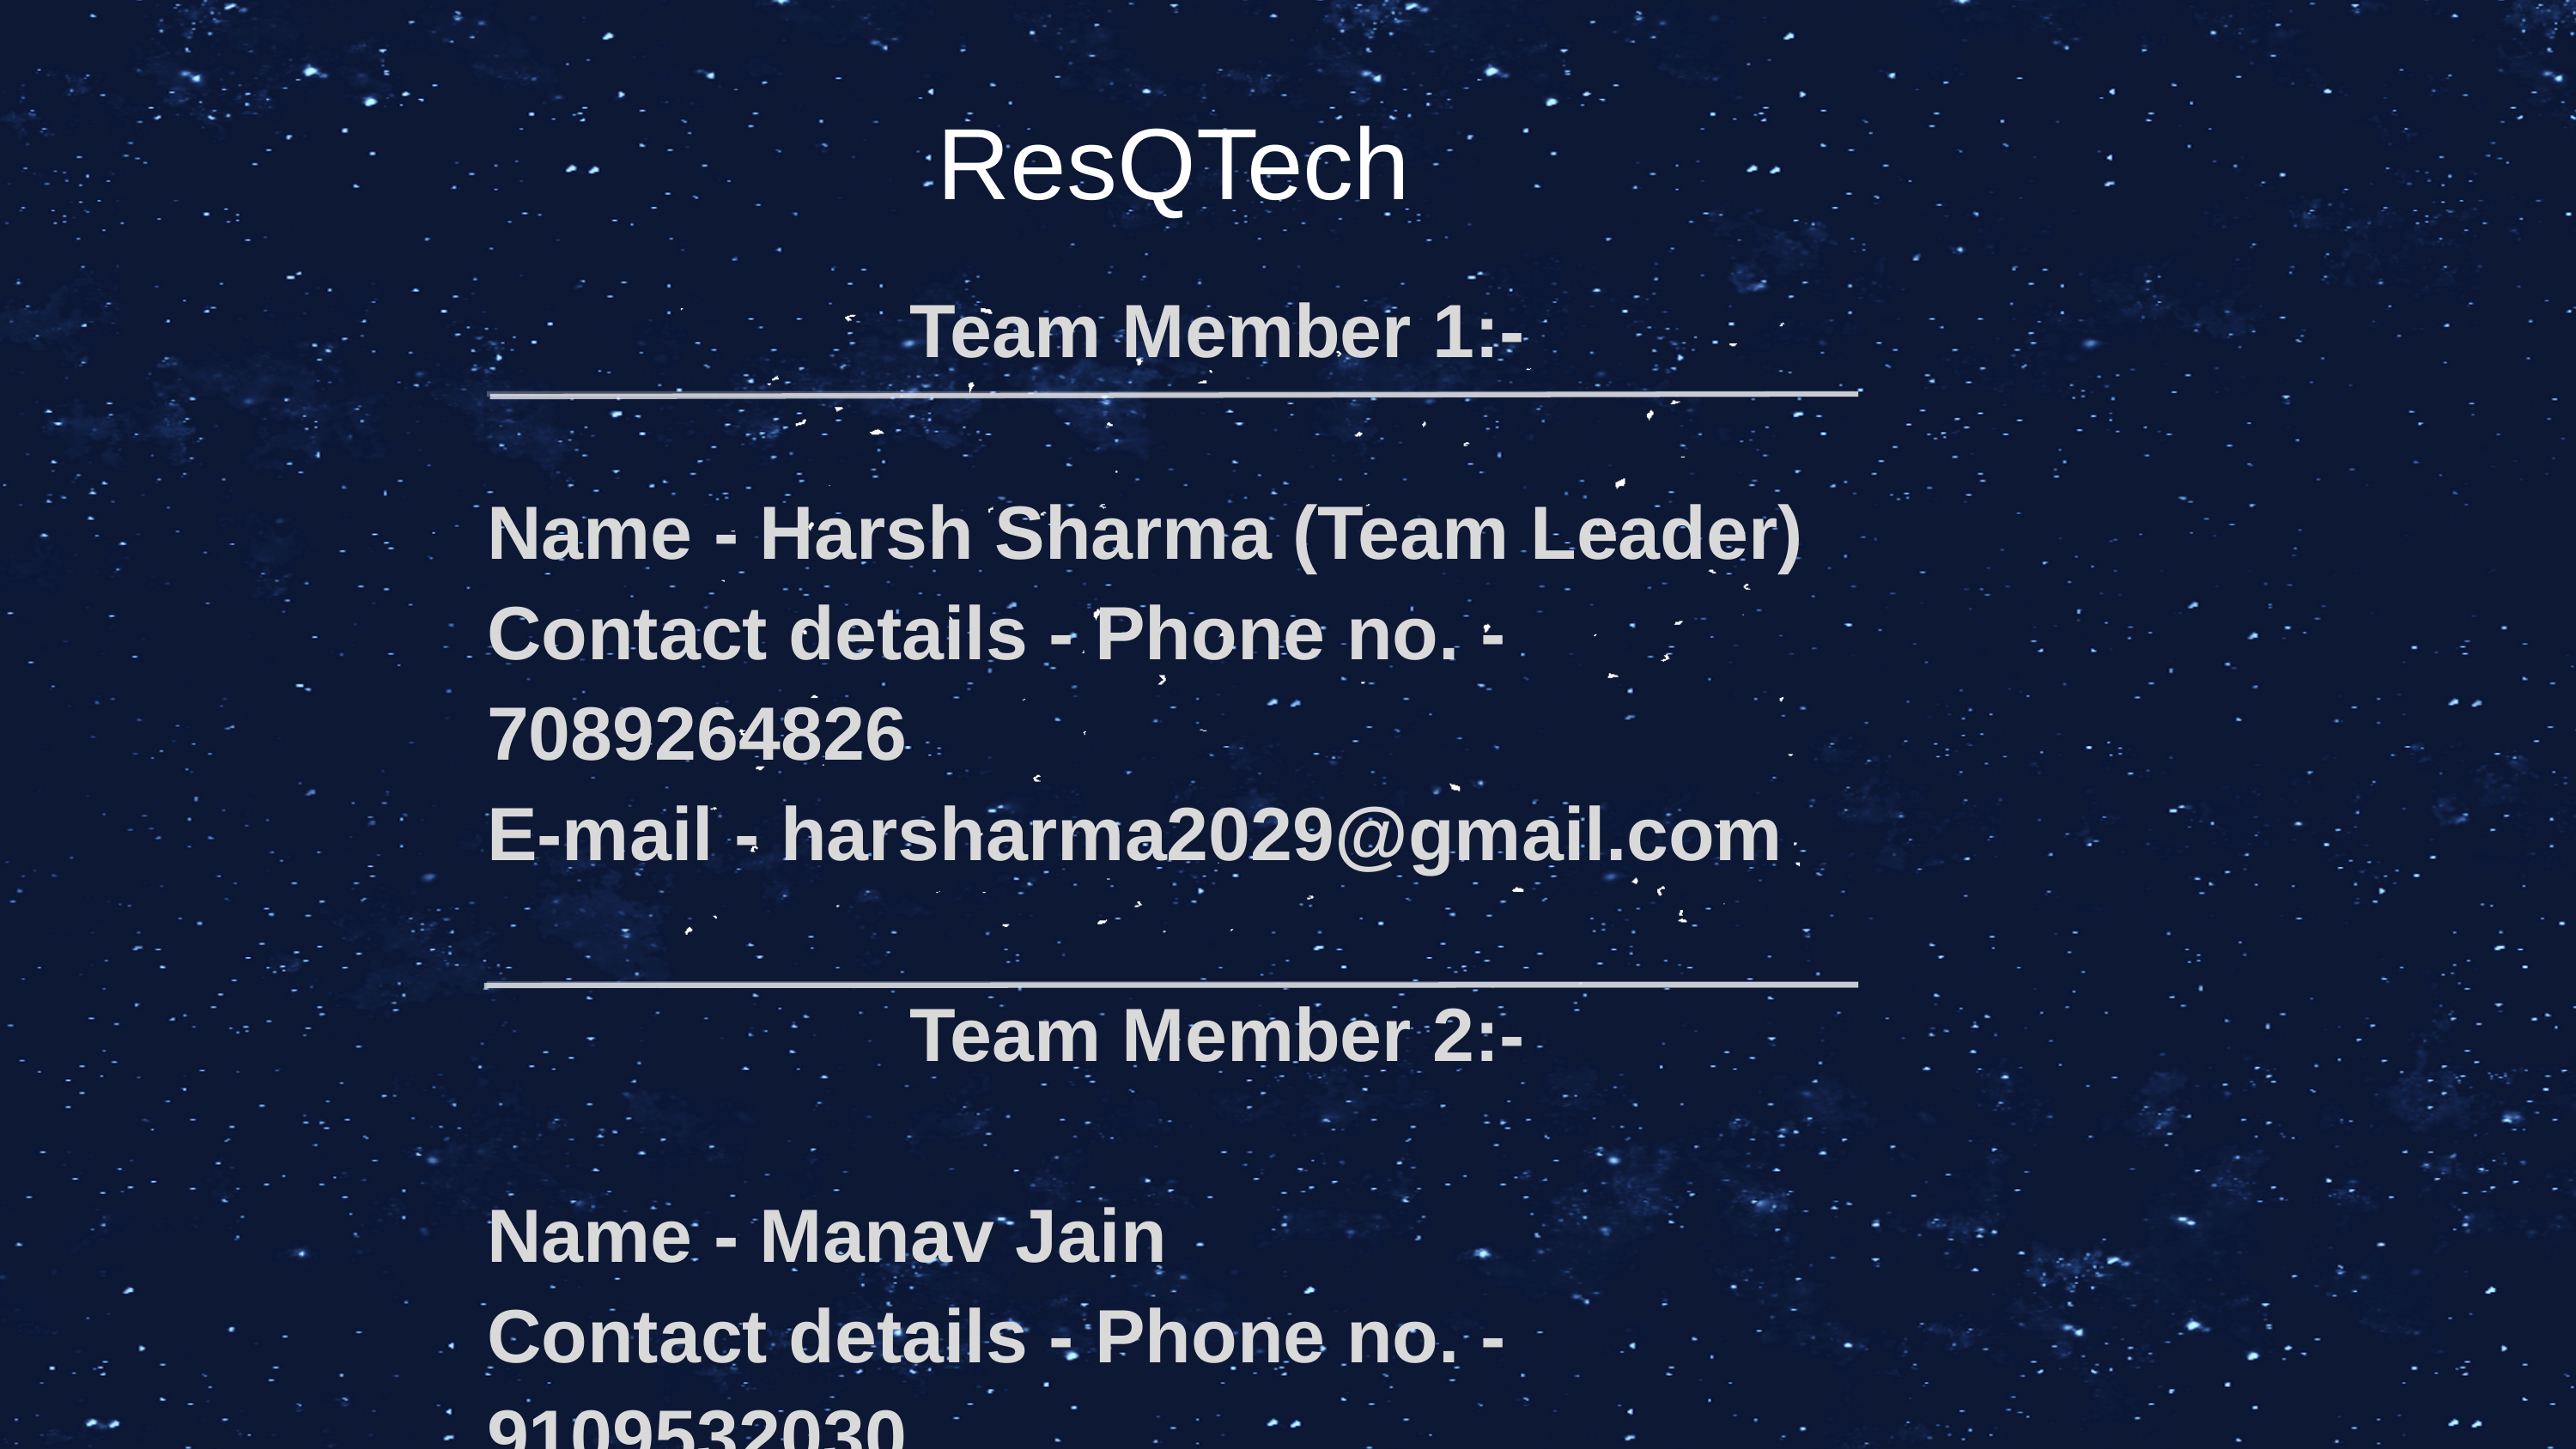

ResQTech
Team Member 1:-

Name - Harsh Sharma (Team Leader)
Contact details - Phone no. - 7089264826
E-mail - harsharma2029@gmail.com

Team Member 2:-

Name - Manav Jain
Contact details - Phone no. - 9109532030
E-mail - jmanav066@gmail.com